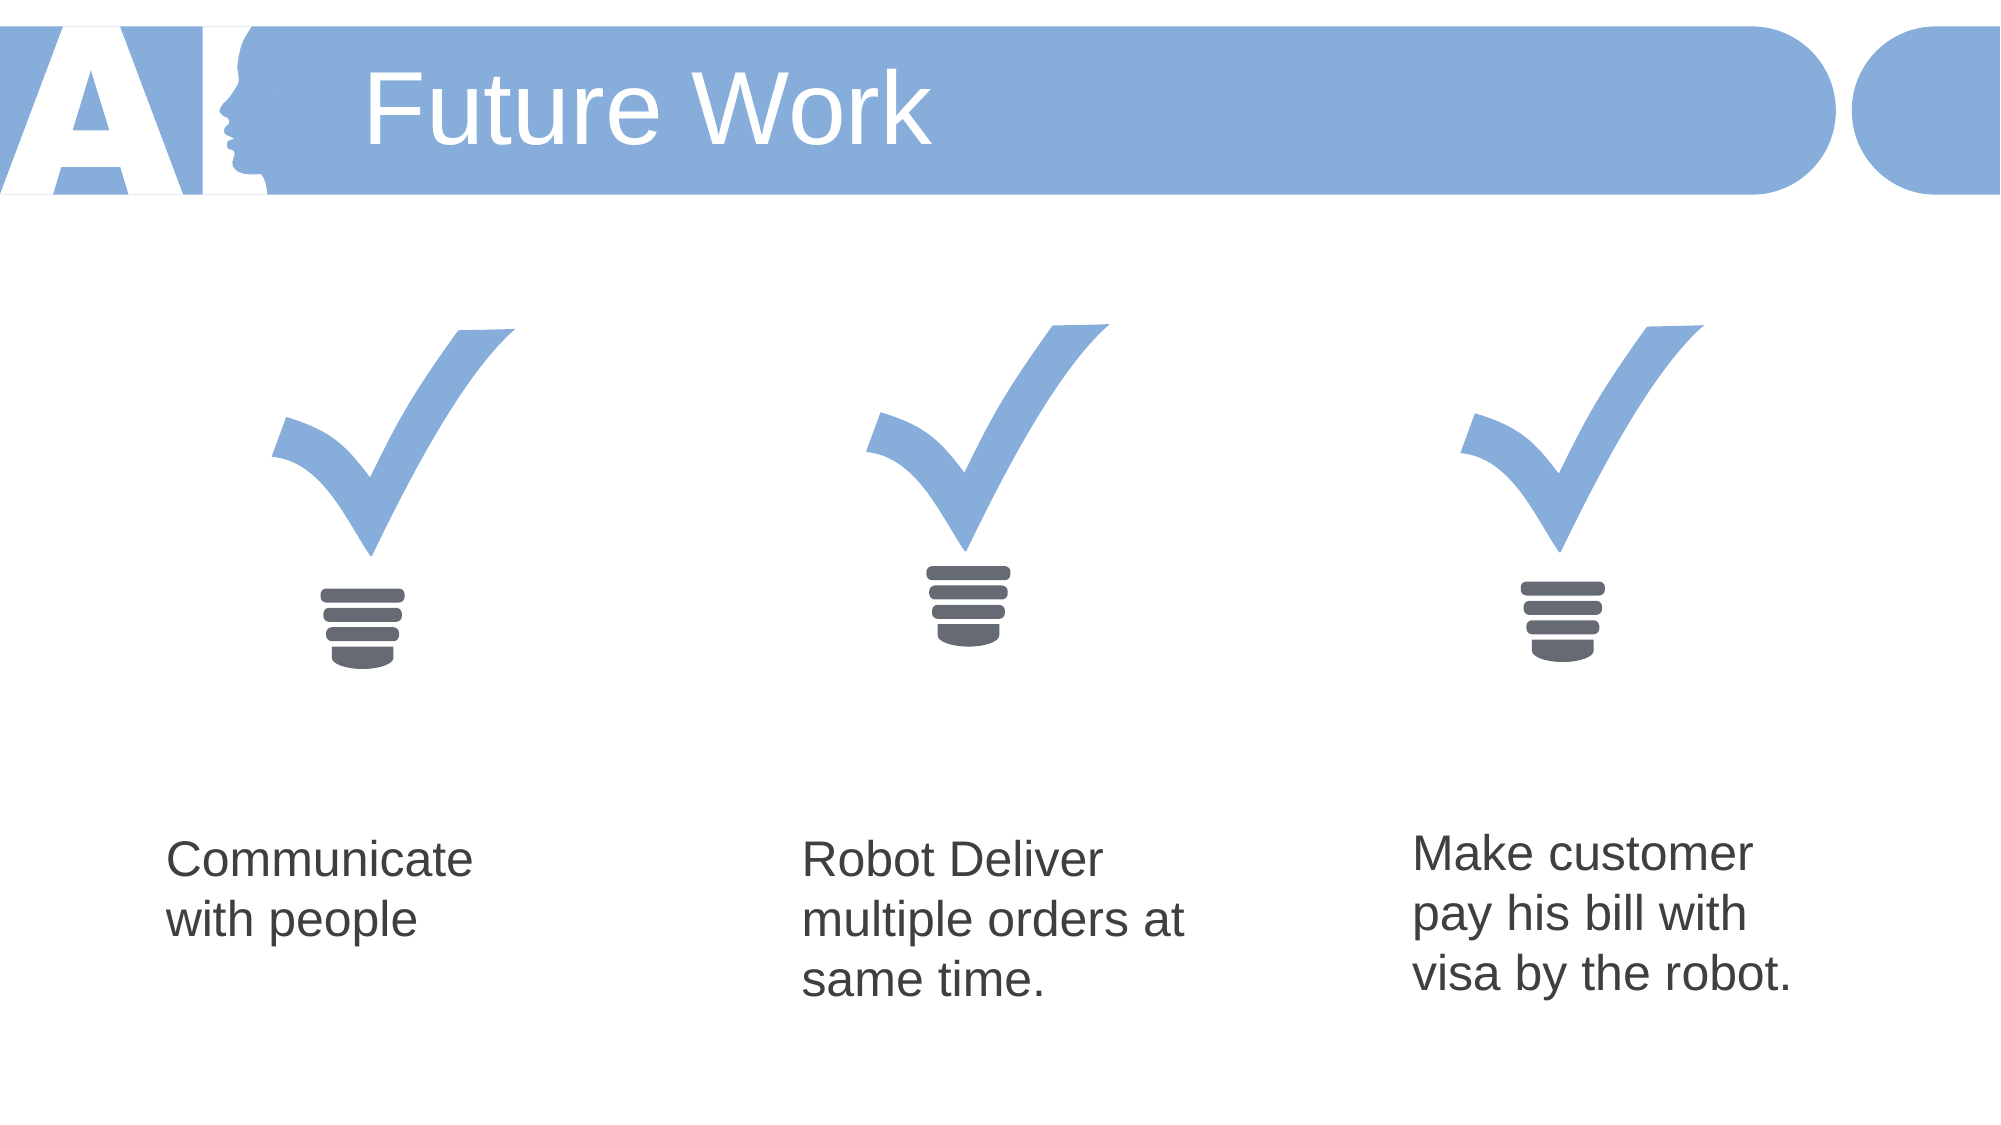

Future Work

Make customer pay his bill with visa by the robot.
Communicate with people
Robot Deliver multiple orders at same time.